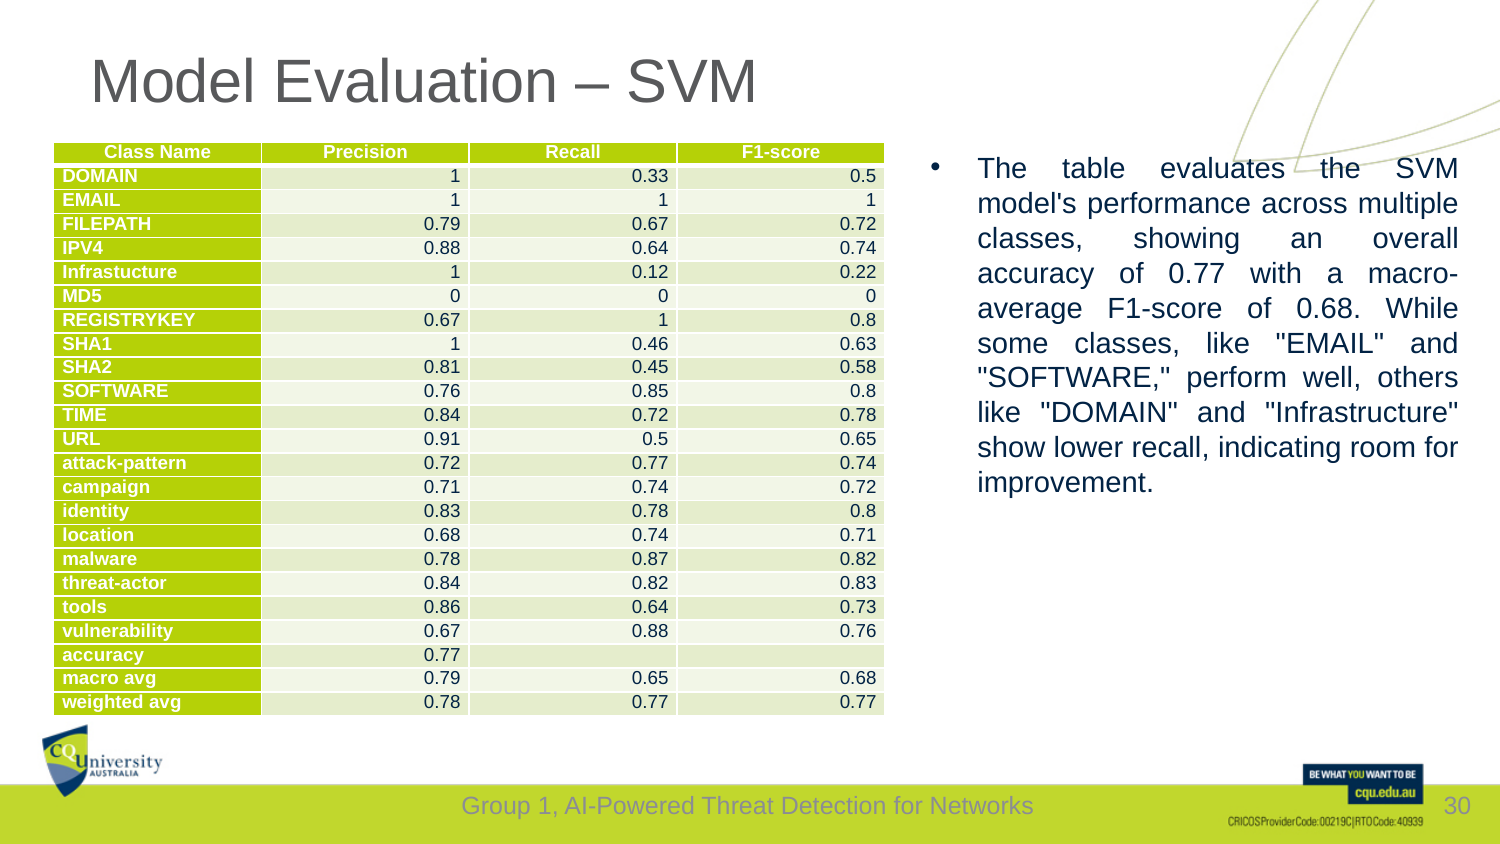

# Model Evaluation – SVM
| Class Name | Precision | Recall | F1-score |
| --- | --- | --- | --- |
| DOMAIN | 1 | 0.33 | 0.5 |
| EMAIL | 1 | 1 | 1 |
| FILEPATH | 0.79 | 0.67 | 0.72 |
| IPV4 | 0.88 | 0.64 | 0.74 |
| Infrastucture | 1 | 0.12 | 0.22 |
| MD5 | 0 | 0 | 0 |
| REGISTRYKEY | 0.67 | 1 | 0.8 |
| SHA1 | 1 | 0.46 | 0.63 |
| SHA2 | 0.81 | 0.45 | 0.58 |
| SOFTWARE | 0.76 | 0.85 | 0.8 |
| TIME | 0.84 | 0.72 | 0.78 |
| URL | 0.91 | 0.5 | 0.65 |
| attack-pattern | 0.72 | 0.77 | 0.74 |
| campaign | 0.71 | 0.74 | 0.72 |
| identity | 0.83 | 0.78 | 0.8 |
| location | 0.68 | 0.74 | 0.71 |
| malware | 0.78 | 0.87 | 0.82 |
| threat-actor | 0.84 | 0.82 | 0.83 |
| tools | 0.86 | 0.64 | 0.73 |
| vulnerability | 0.67 | 0.88 | 0.76 |
| accuracy | 0.77 |  |  |
| macro avg | 0.79 | 0.65 | 0.68 |
| weighted avg | 0.78 | 0.77 | 0.77 |
The table evaluates the SVM model's performance across multiple classes, showing an overall accuracy of 0.77 with a macro-average F1-score of 0.68. While some classes, like "EMAIL" and "SOFTWARE," perform well, others like "DOMAIN" and "Infrastructure" show lower recall, indicating room for improvement.
Group 1, AI-Powered Threat Detection for Networks
30